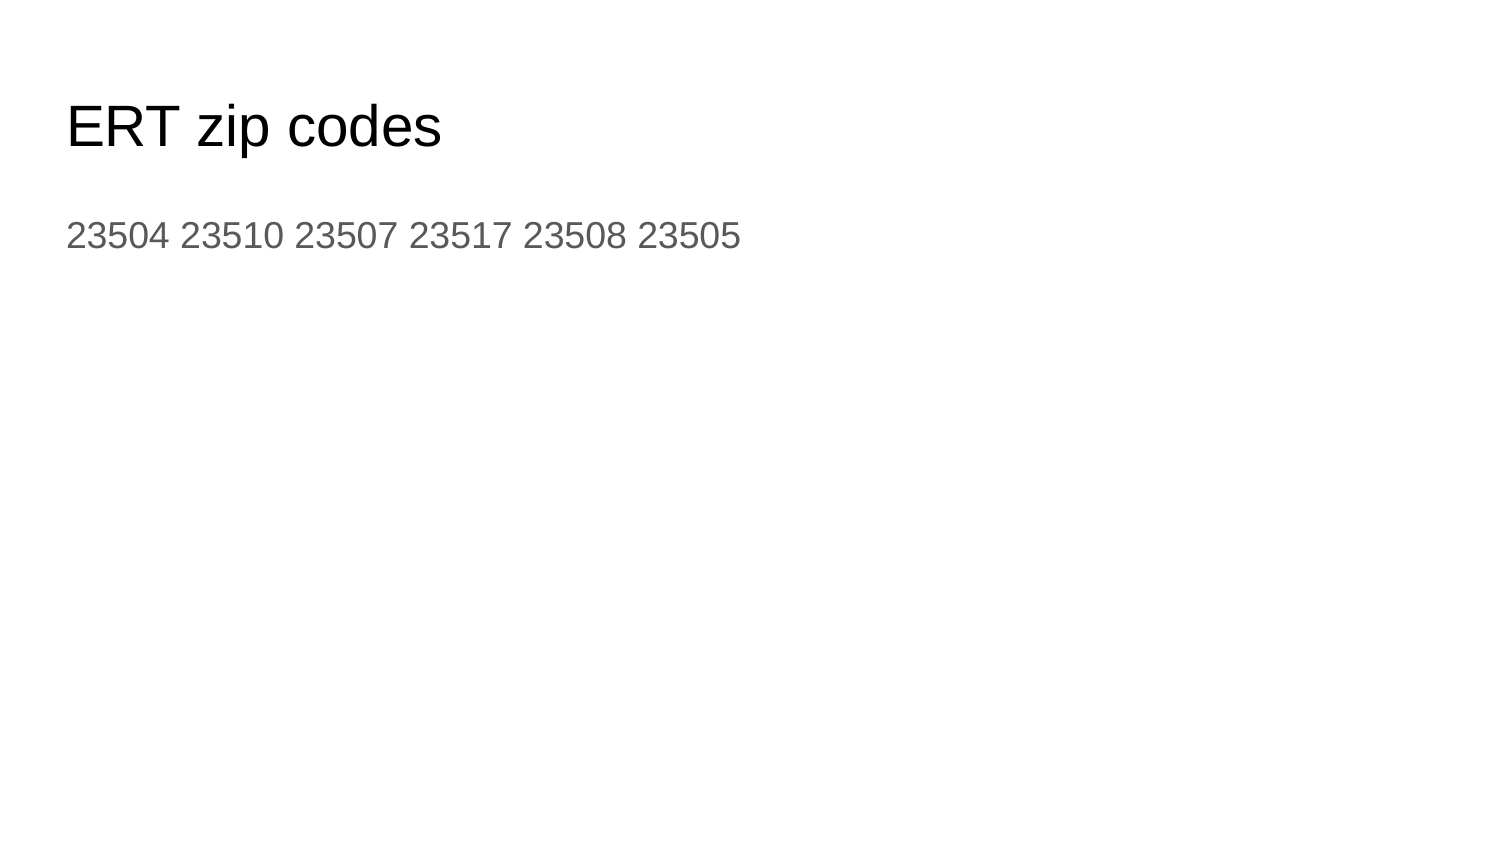

# ERT zip codes
23504 23510 23507 23517 23508 23505